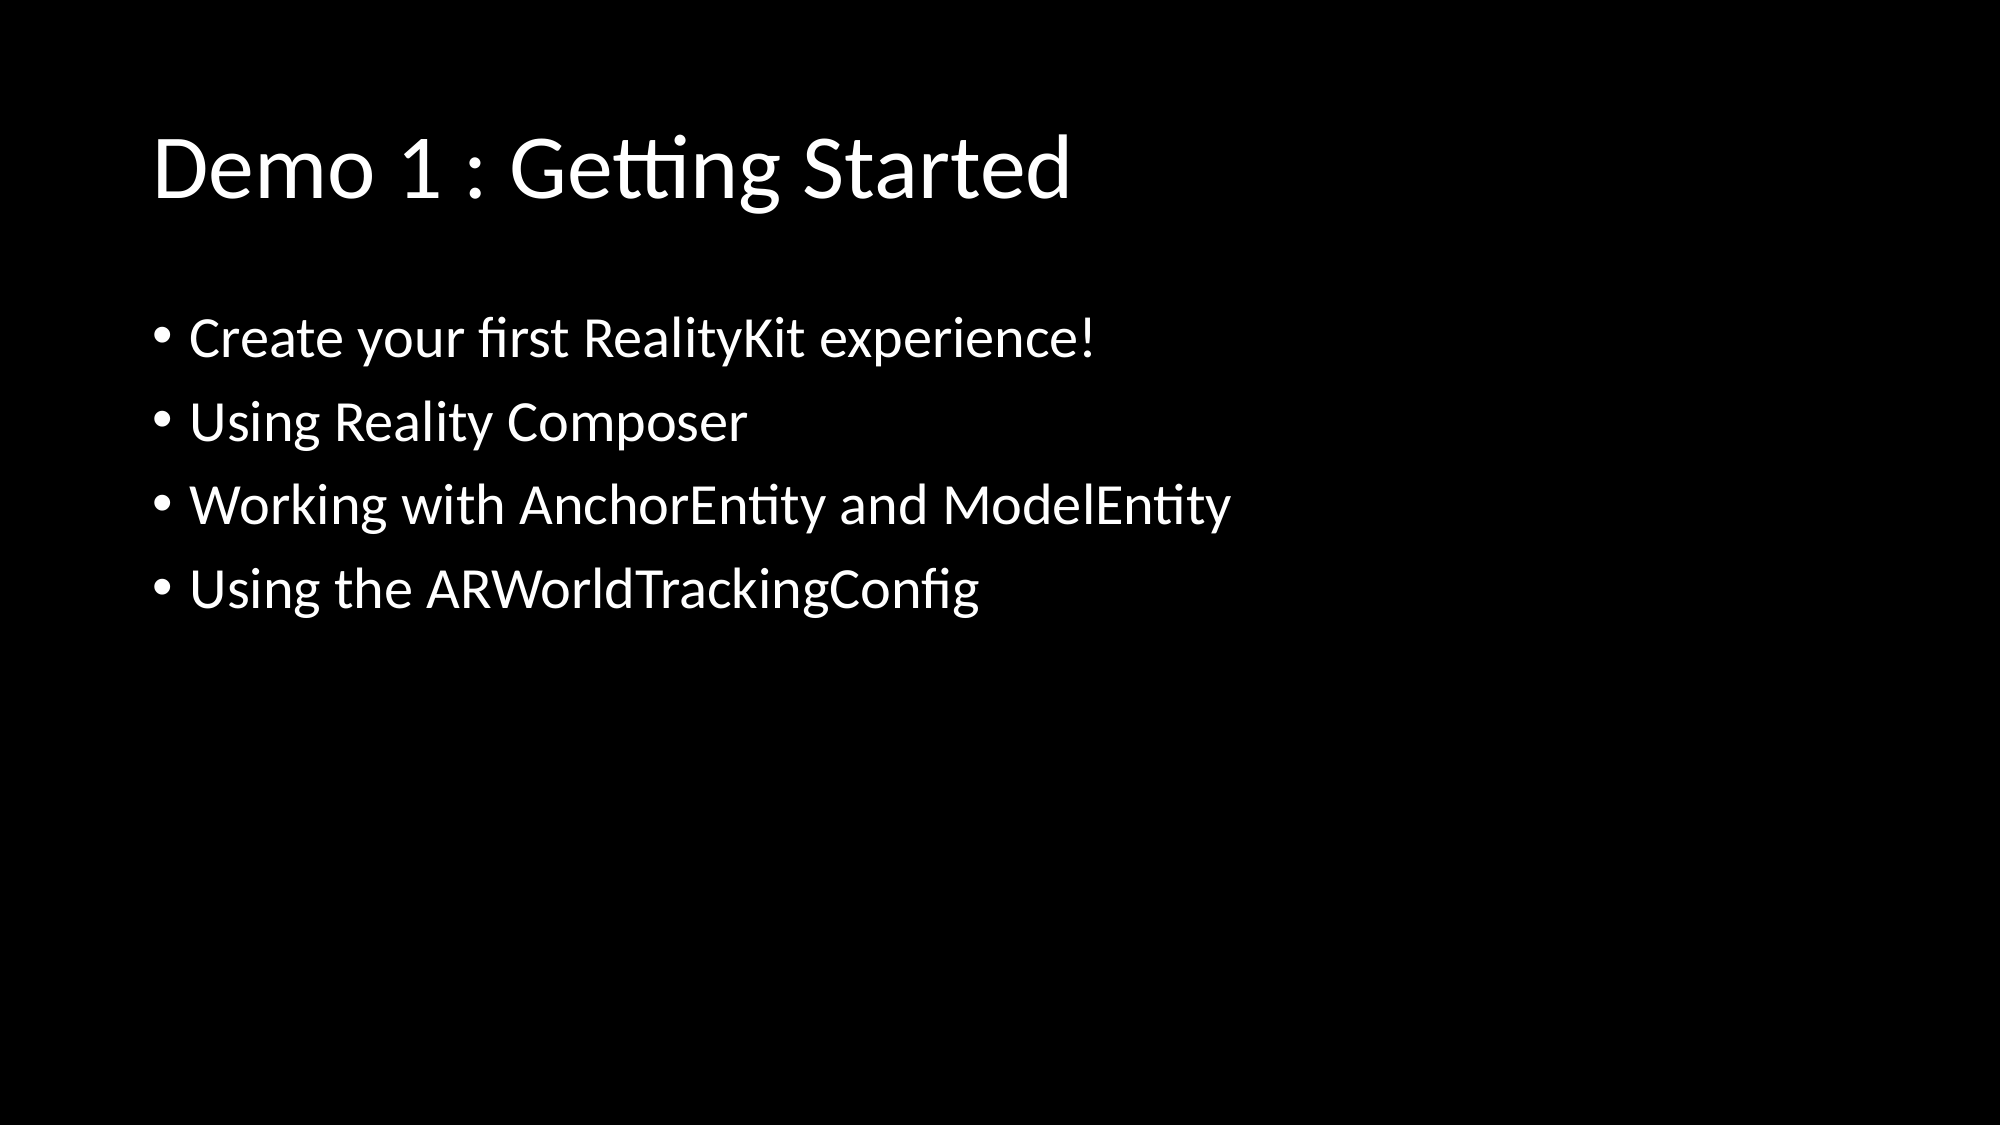

# Demo 1 : Getting Started
Create your first RealityKit experience!
Using Reality Composer
Working with AnchorEntity and ModelEntity
Using the ARWorldTrackingConfig